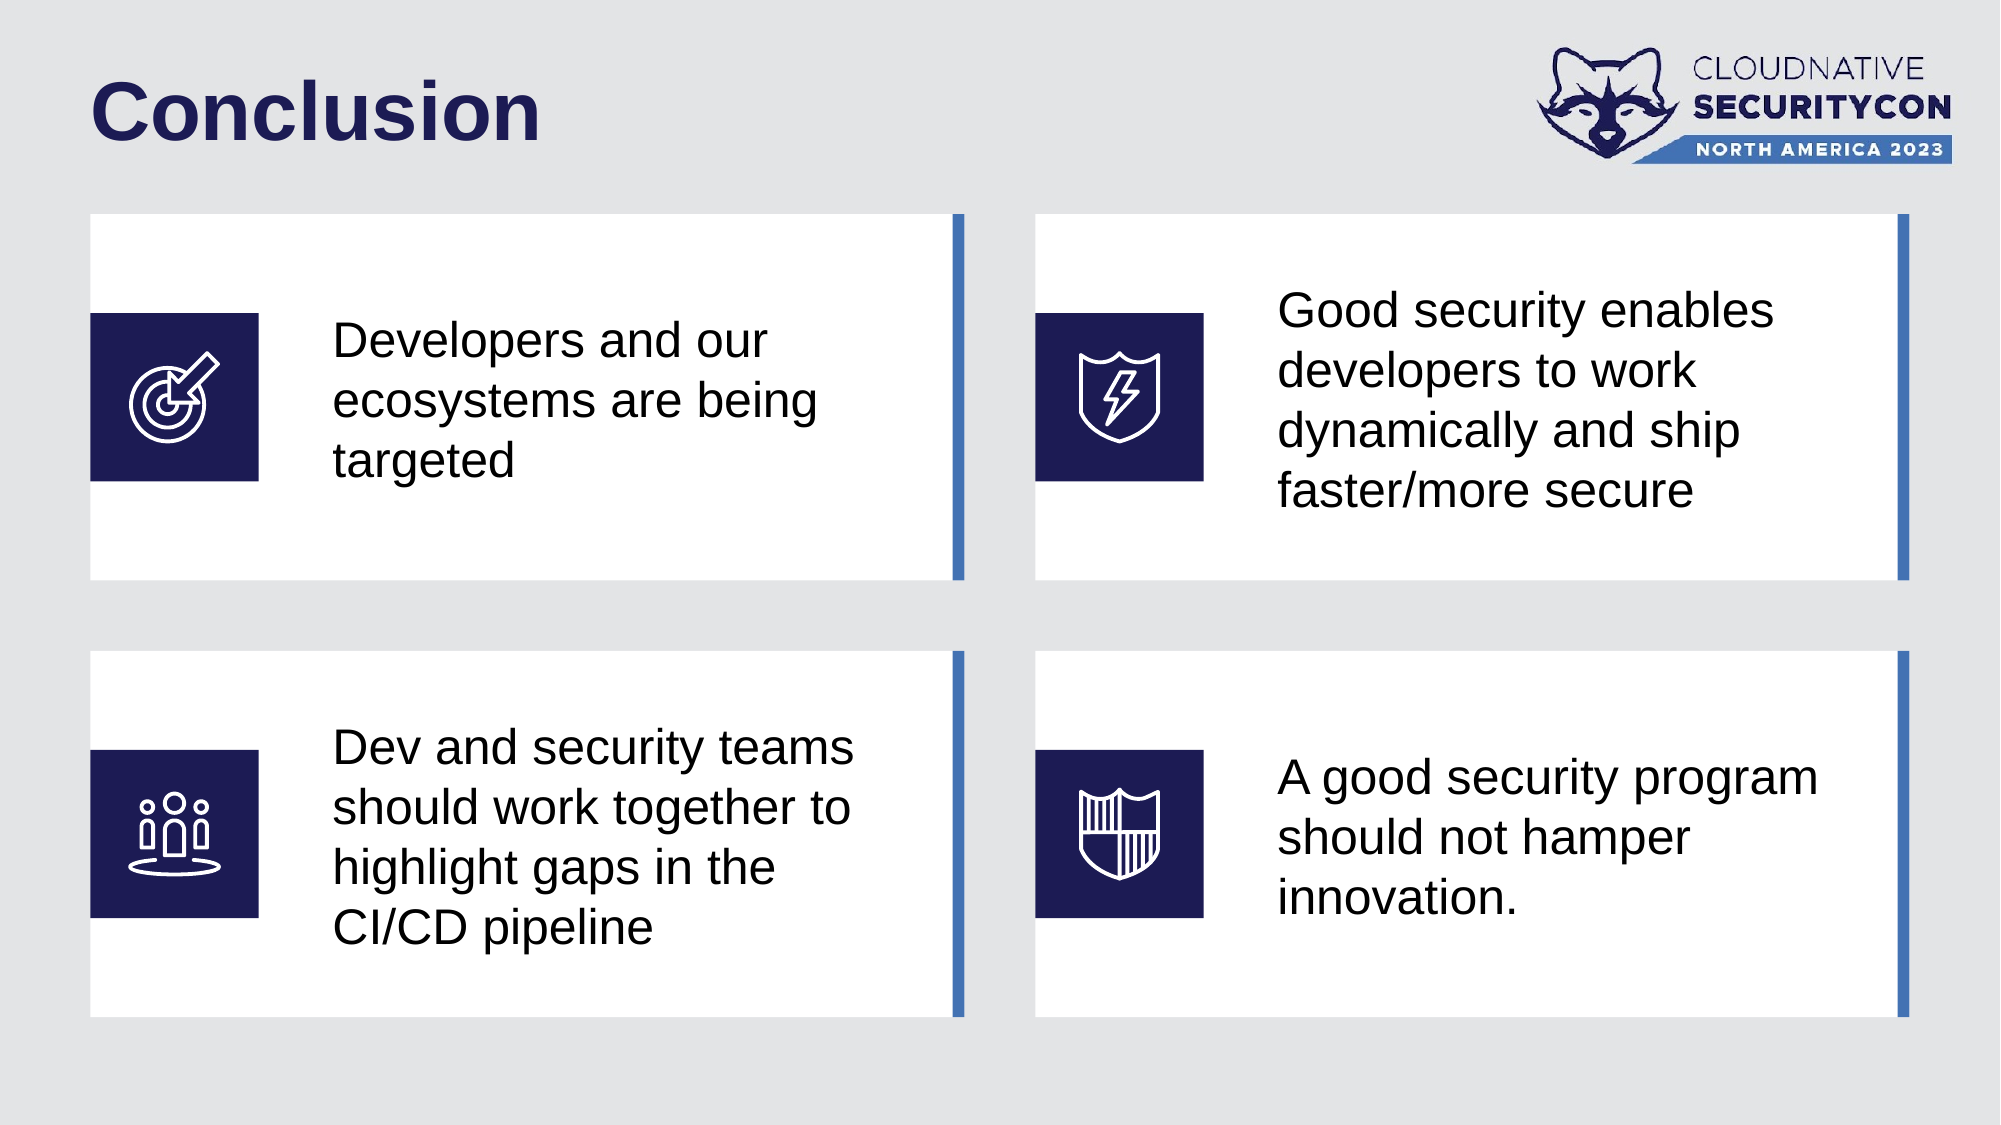

Conclusion
Developers and our ecosystems are being targeted

Good security enables developers to work dynamically and ship faster/more secure

Dev and security teams should work together to highlight gaps in the CI/CD pipeline
A good security program should not hamper innovation.